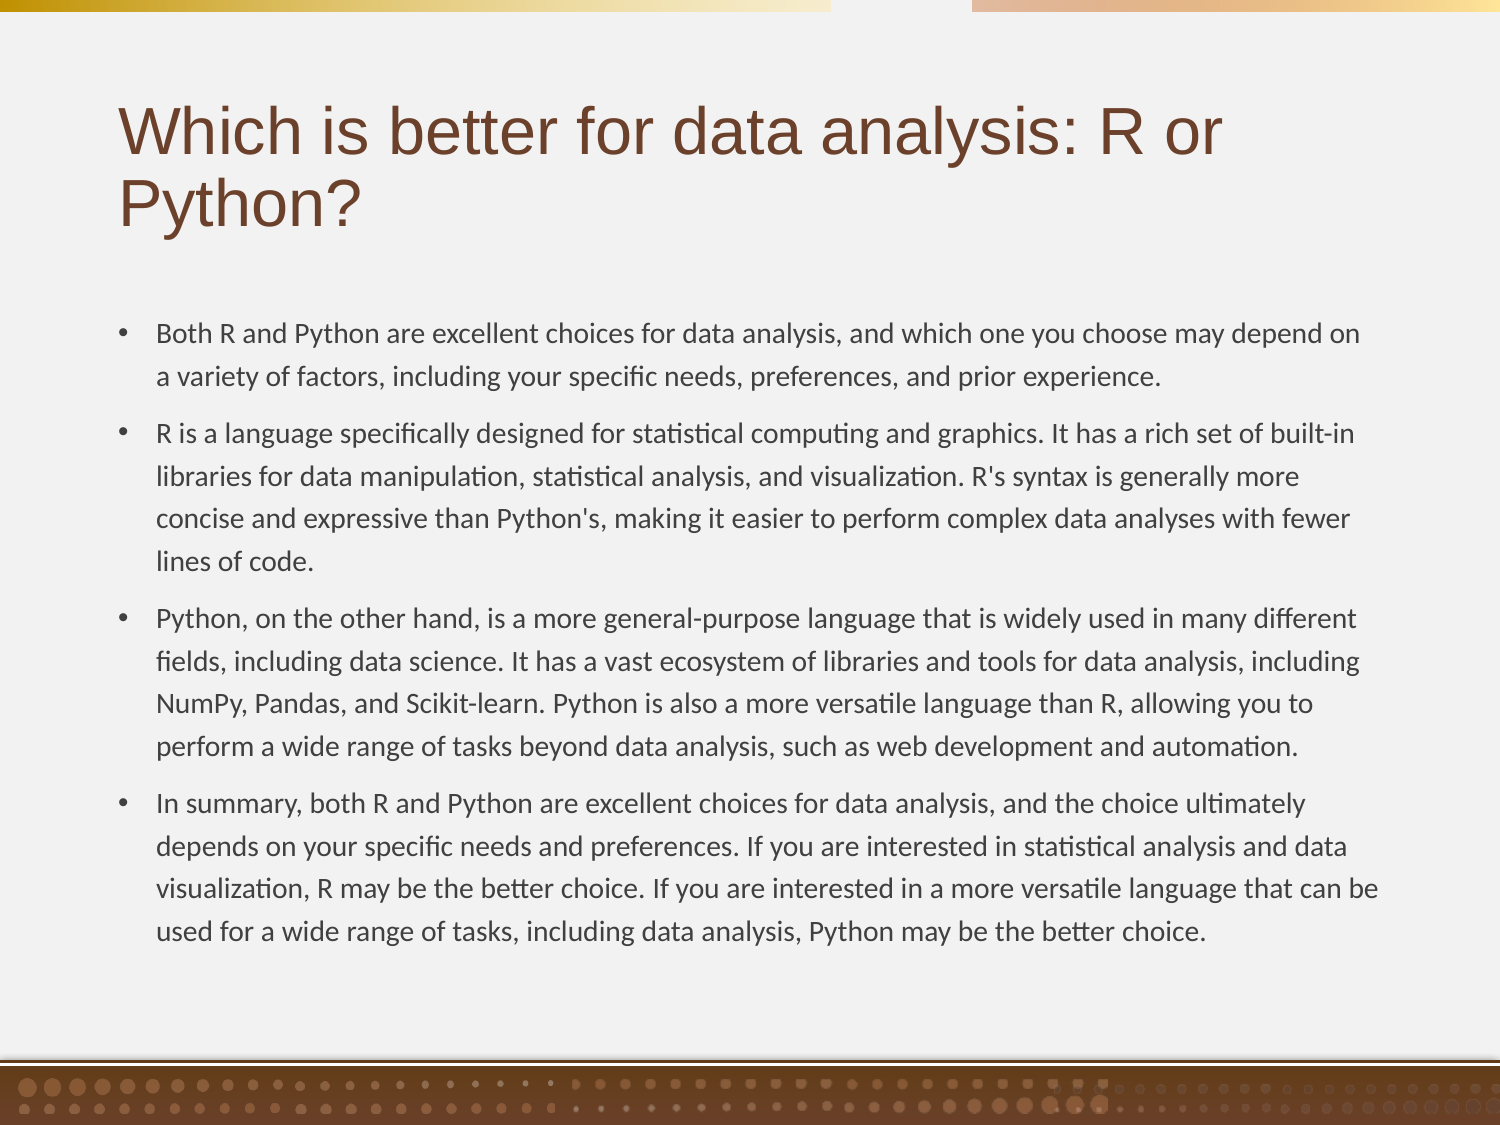

# Which is better for data analysis: R or Python?
Both R and Python are excellent choices for data analysis, and which one you choose may depend on a variety of factors, including your specific needs, preferences, and prior experience.
R is a language specifically designed for statistical computing and graphics. It has a rich set of built-in libraries for data manipulation, statistical analysis, and visualization. R's syntax is generally more concise and expressive than Python's, making it easier to perform complex data analyses with fewer lines of code.
Python, on the other hand, is a more general-purpose language that is widely used in many different fields, including data science. It has a vast ecosystem of libraries and tools for data analysis, including NumPy, Pandas, and Scikit-learn. Python is also a more versatile language than R, allowing you to perform a wide range of tasks beyond data analysis, such as web development and automation.
In summary, both R and Python are excellent choices for data analysis, and the choice ultimately depends on your specific needs and preferences. If you are interested in statistical analysis and data visualization, R may be the better choice. If you are interested in a more versatile language that can be used for a wide range of tasks, including data analysis, Python may be the better choice.